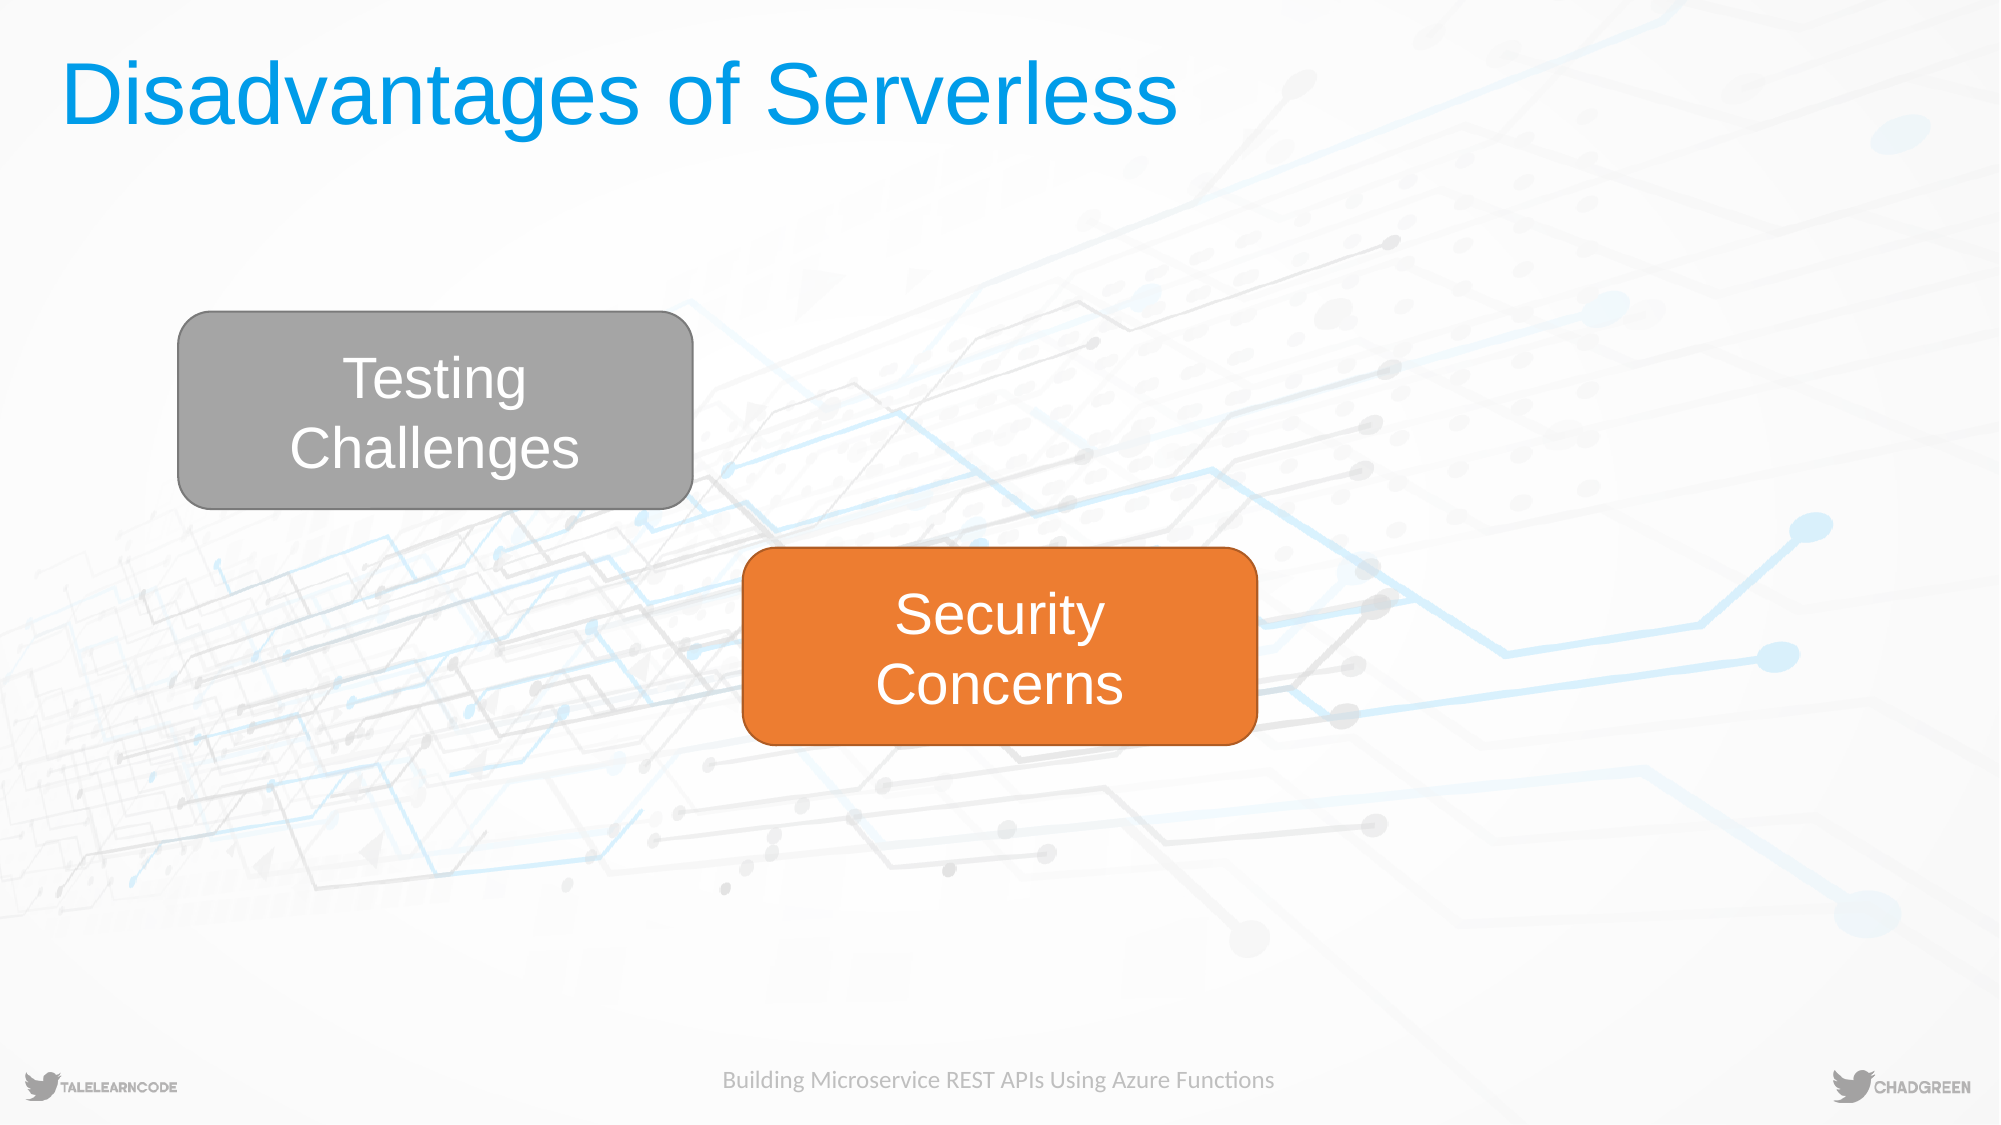

# Disadvantages of Serverless
Testing Challenges
Security Concerns